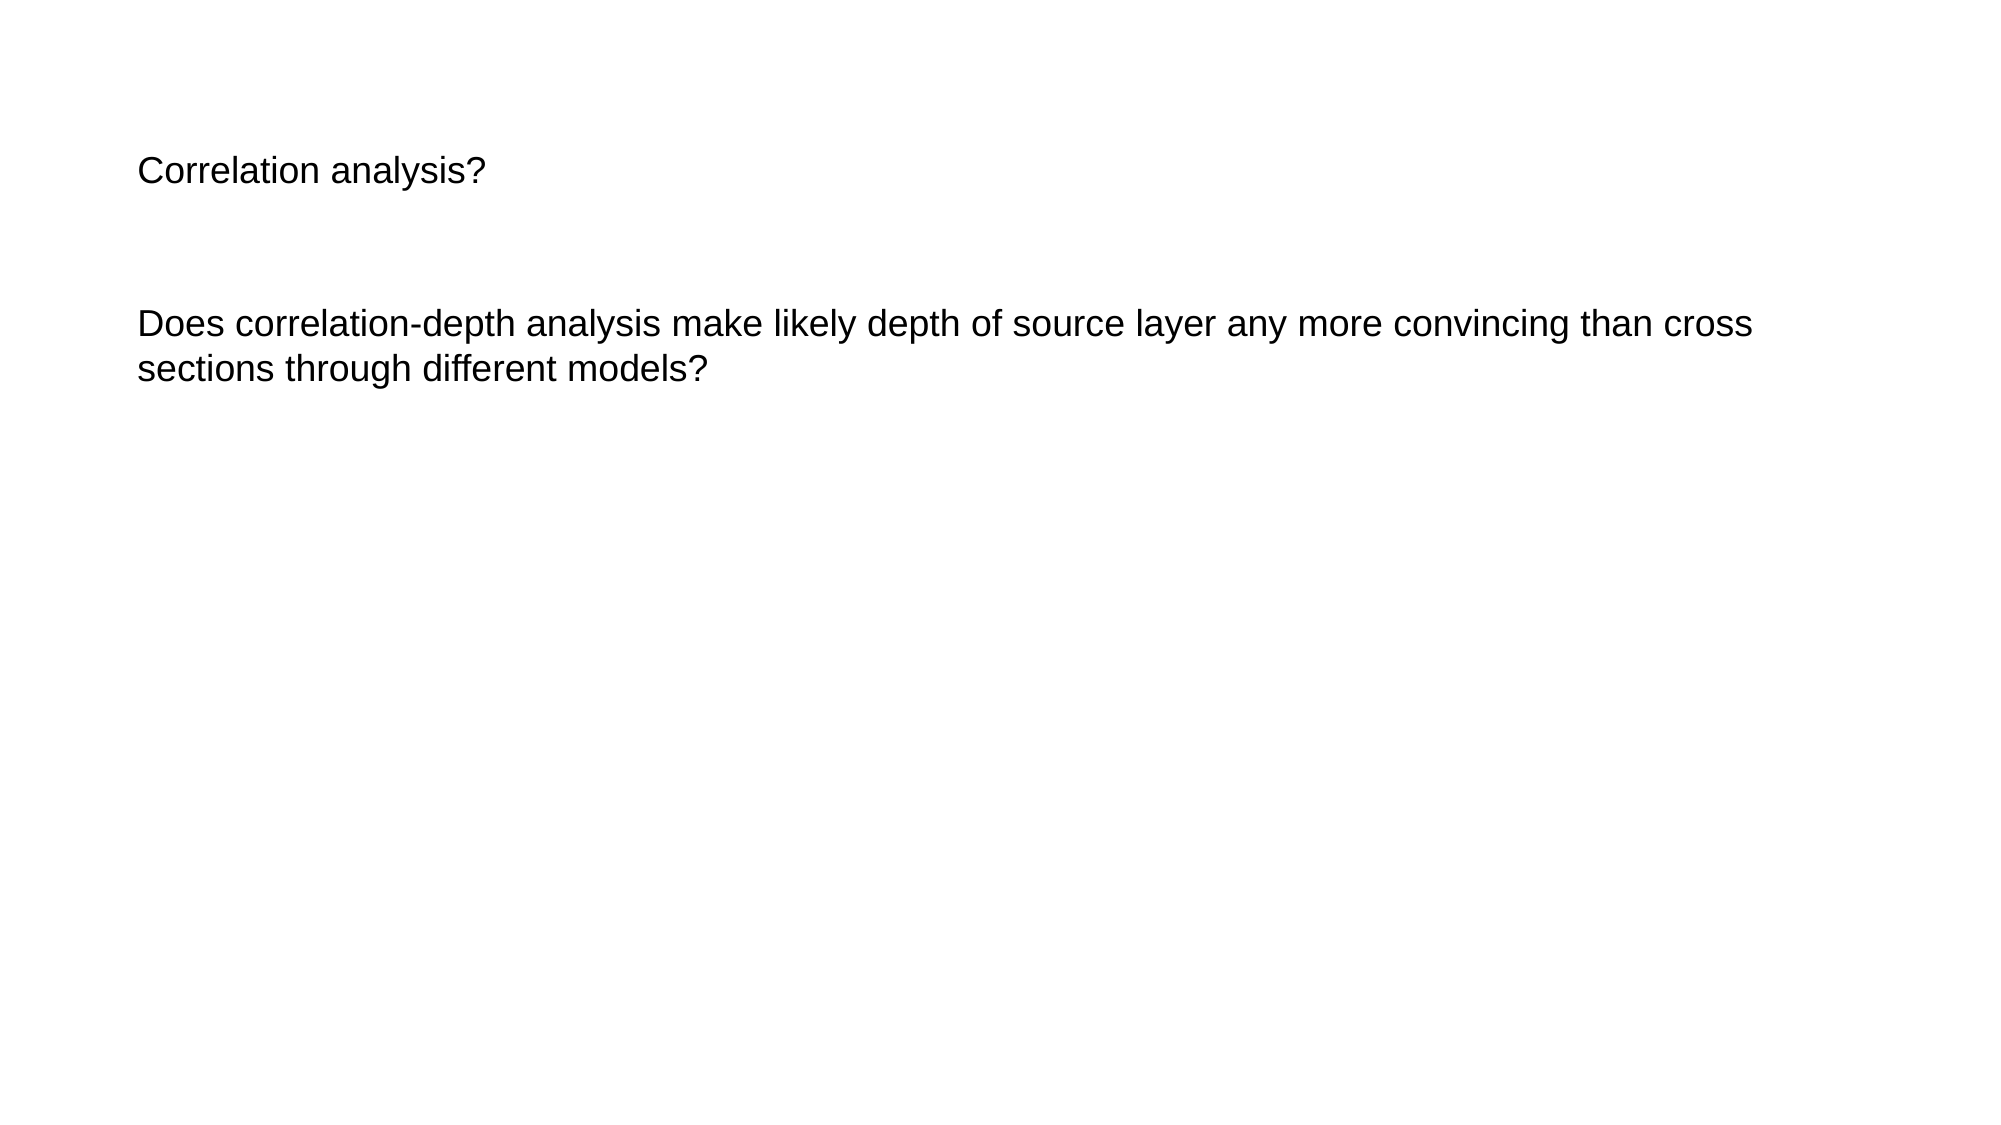

Correlation analysis?
Does correlation-depth analysis make likely depth of source layer any more convincing than cross sections through different models?